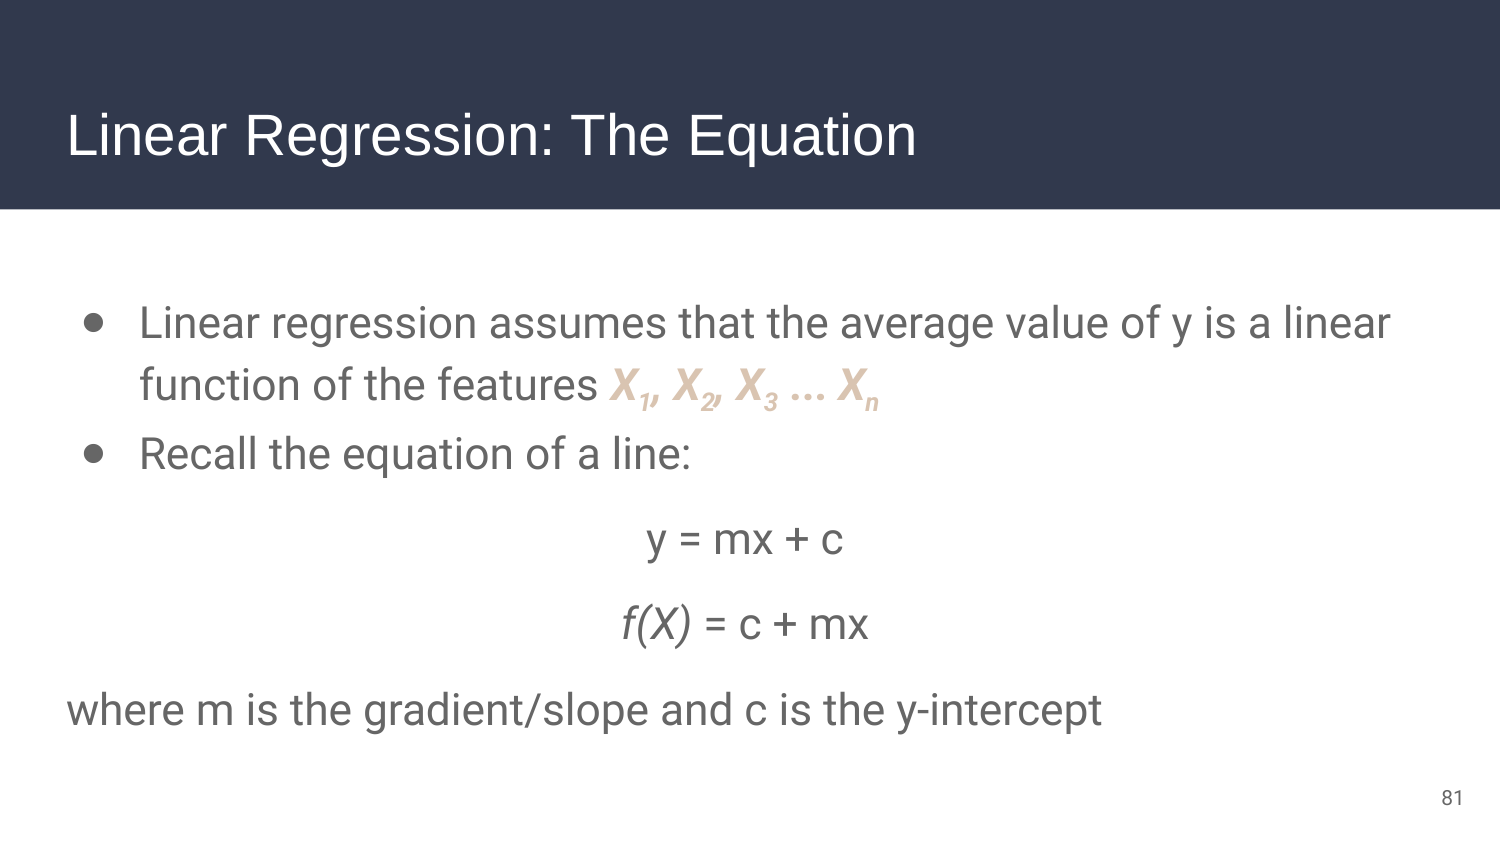

# Linear Regression: The Equation
Linear regression assumes that the average value of y is a linear function of the features X1, X2, X3 ... Xn
Recall the equation of a line:
y = mx + c
f(X) = c + mx
where m is the gradient/slope and c is the y-intercept
81